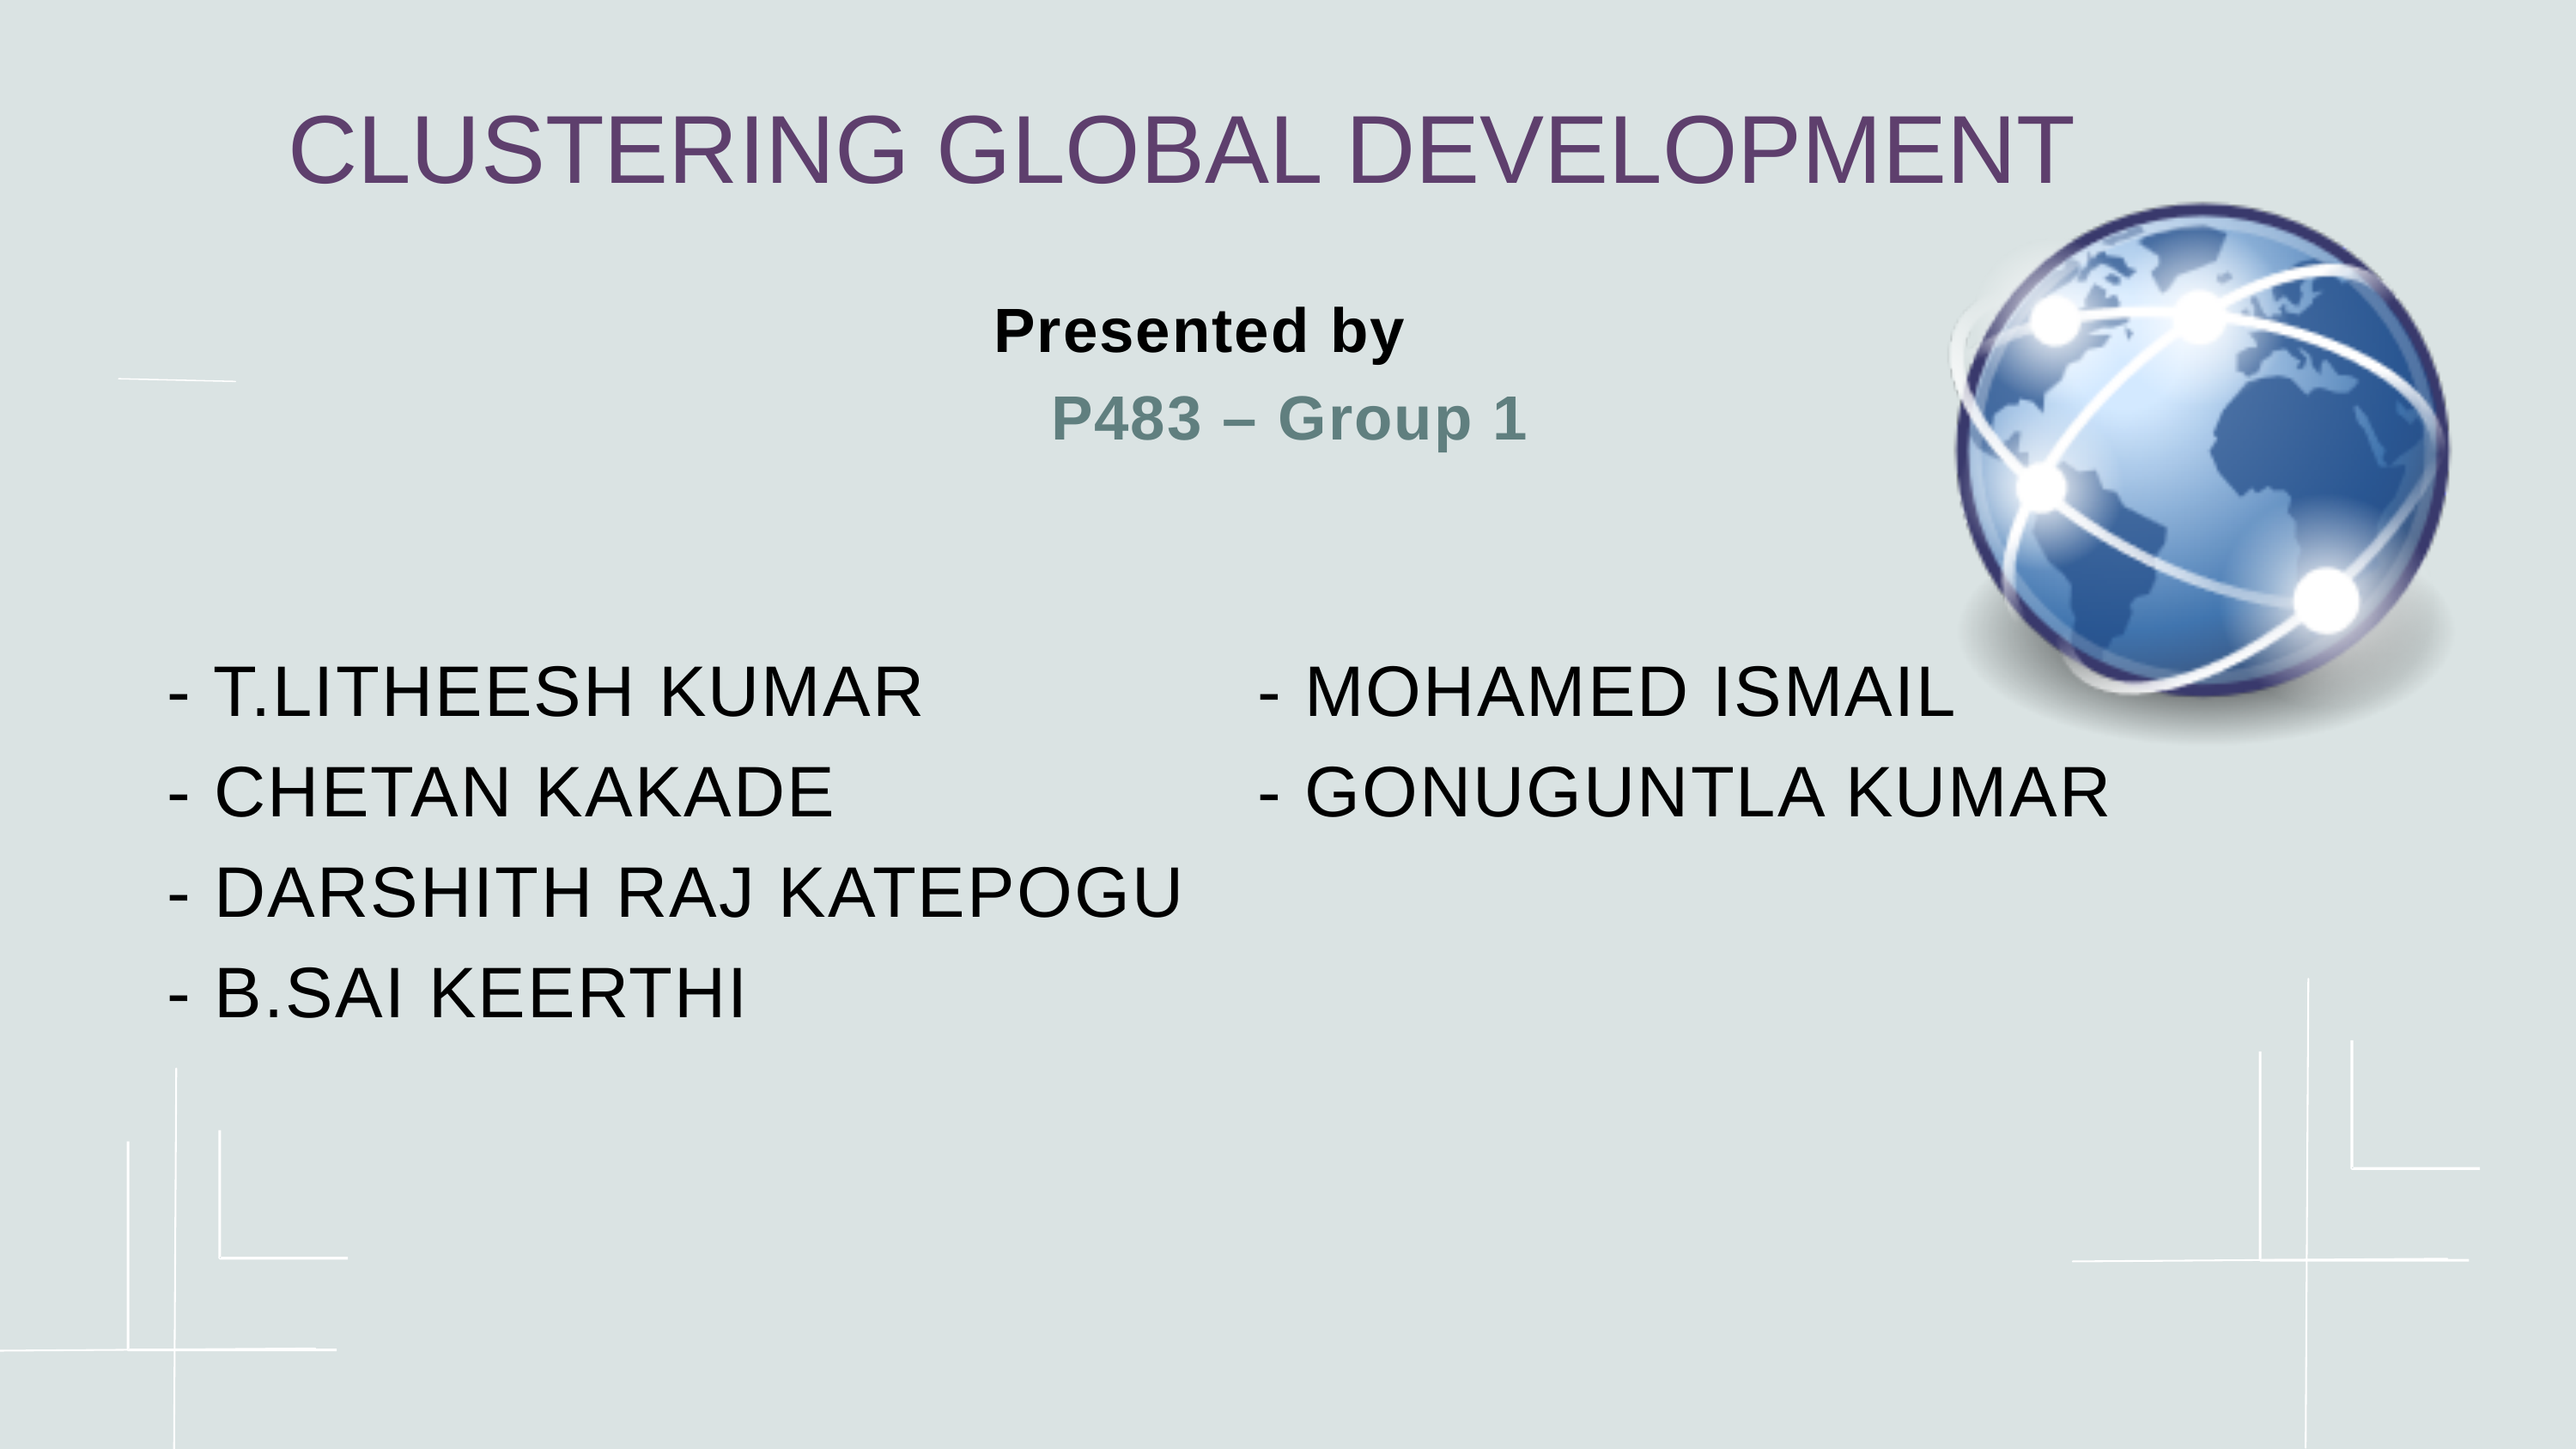

CLUSTERING GLOBAL DEVELOPMENT

                                                    Presented by
                                                       P483 – Group 1

 - T.LITHEESH KUMAR
 - CHETAN KAKADE
 - DARSHITH RAJ KATEPOGU
 - B.SAI KEERTHI

- MOHAMED ISMAIL
- GONUGUNTLA KUMAR